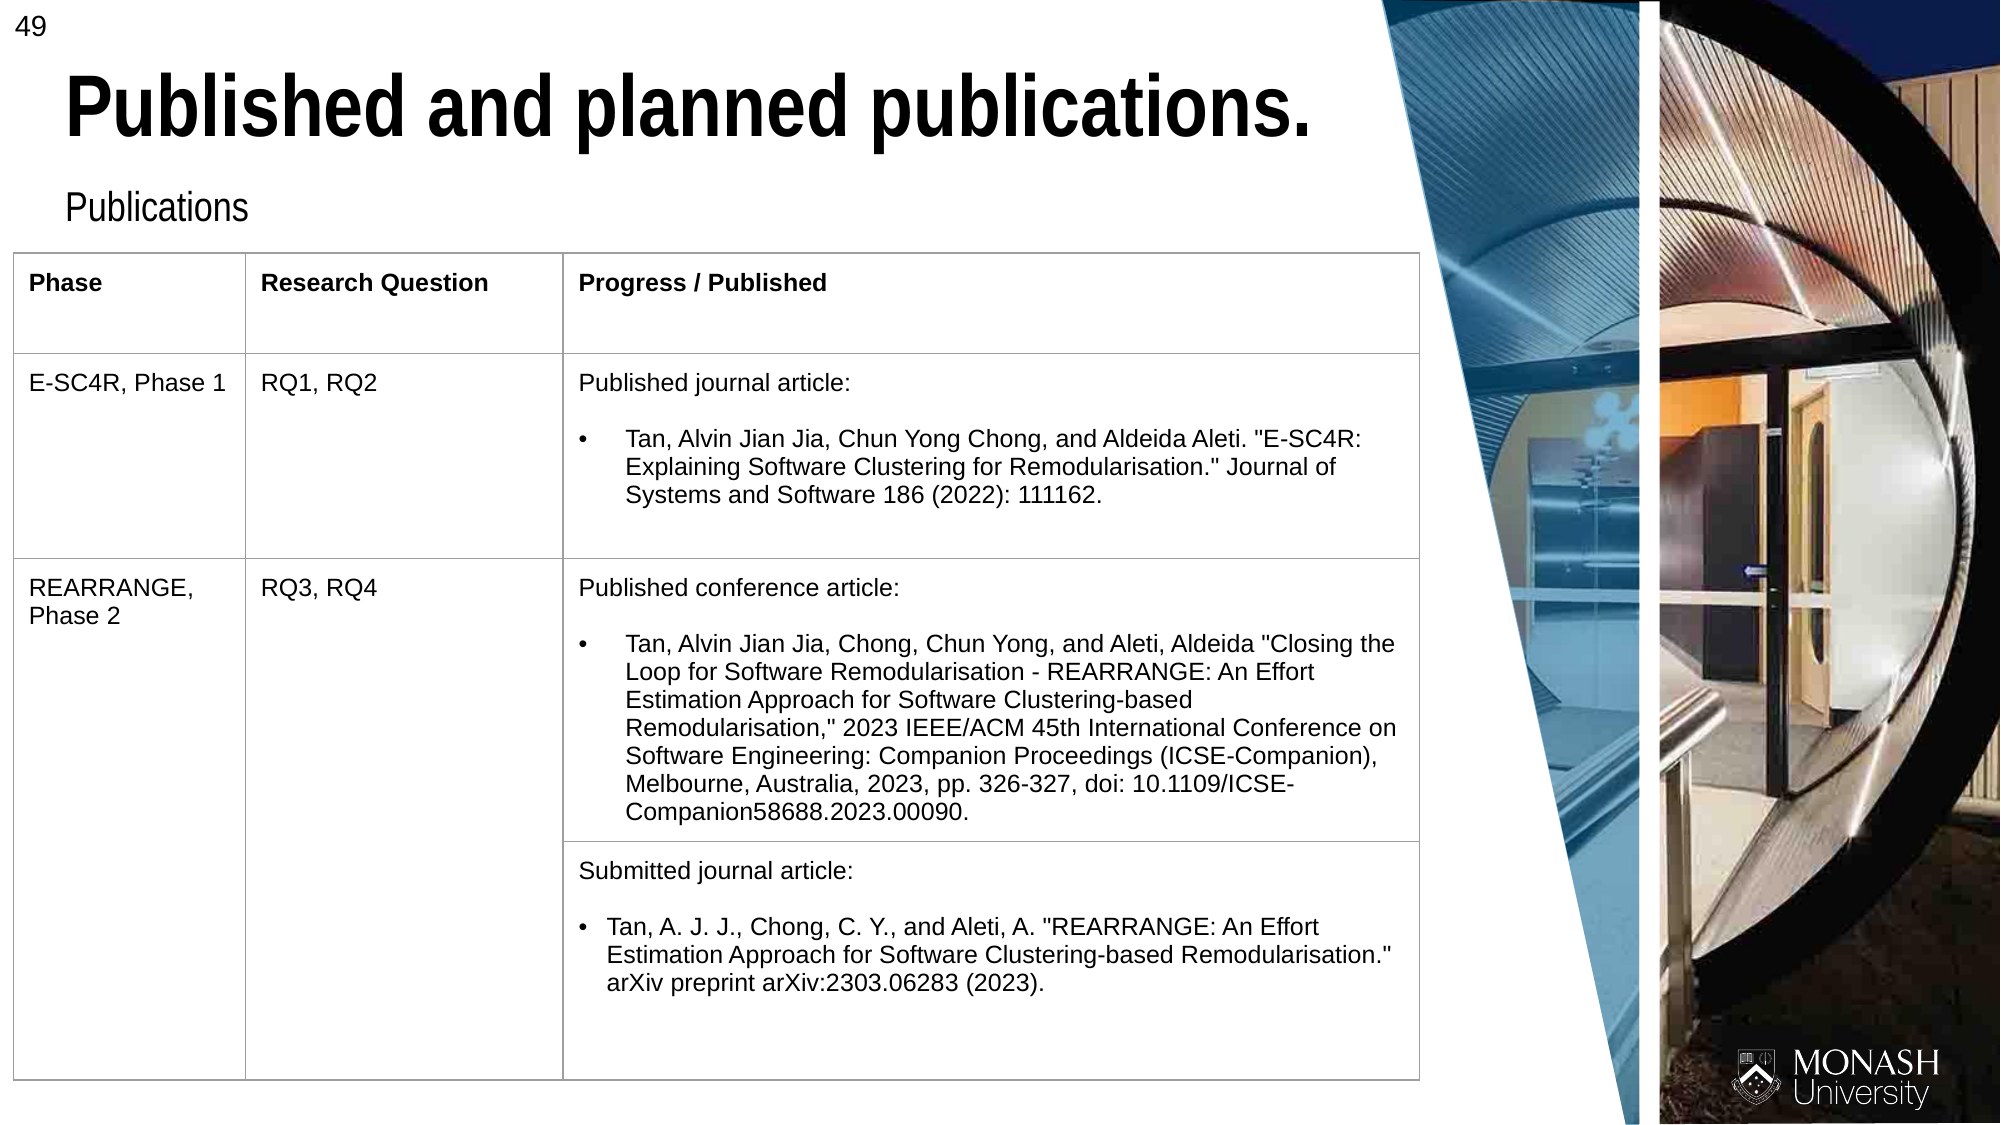

Published and planned publications.
Publications
| Phase | Research Question | Progress / Published |
| --- | --- | --- |
| E-SC4R, Phase 1 | RQ1, RQ2 | Published journal article: Tan, Alvin Jian Jia, Chun Yong Chong, and Aldeida Aleti. "E-SC4R: Explaining Software Clustering for Remodularisation." Journal of Systems and Software 186 (2022): 111162. |
| REARRANGE, Phase 2 | RQ3, RQ4 | Published conference article: Tan, Alvin Jian Jia, Chong, Chun Yong, and Aleti, Aldeida "Closing the Loop for Software Remodularisation - REARRANGE: An Effort Estimation Approach for Software Clustering-based Remodularisation," 2023 IEEE/ACM 45th International Conference on Software Engineering: Companion Proceedings (ICSE-Companion), Melbourne, Australia, 2023, pp. 326-327, doi: 10.1109/ICSE-Companion58688.2023.00090. |
|  |  | Submitted journal article: Tan, A. J. J., Chong, C. Y., and Aleti, A. "REARRANGE: An Effort Estimation Approach for Software Clustering-based Remodularisation." arXiv preprint arXiv:2303.06283 (2023). |